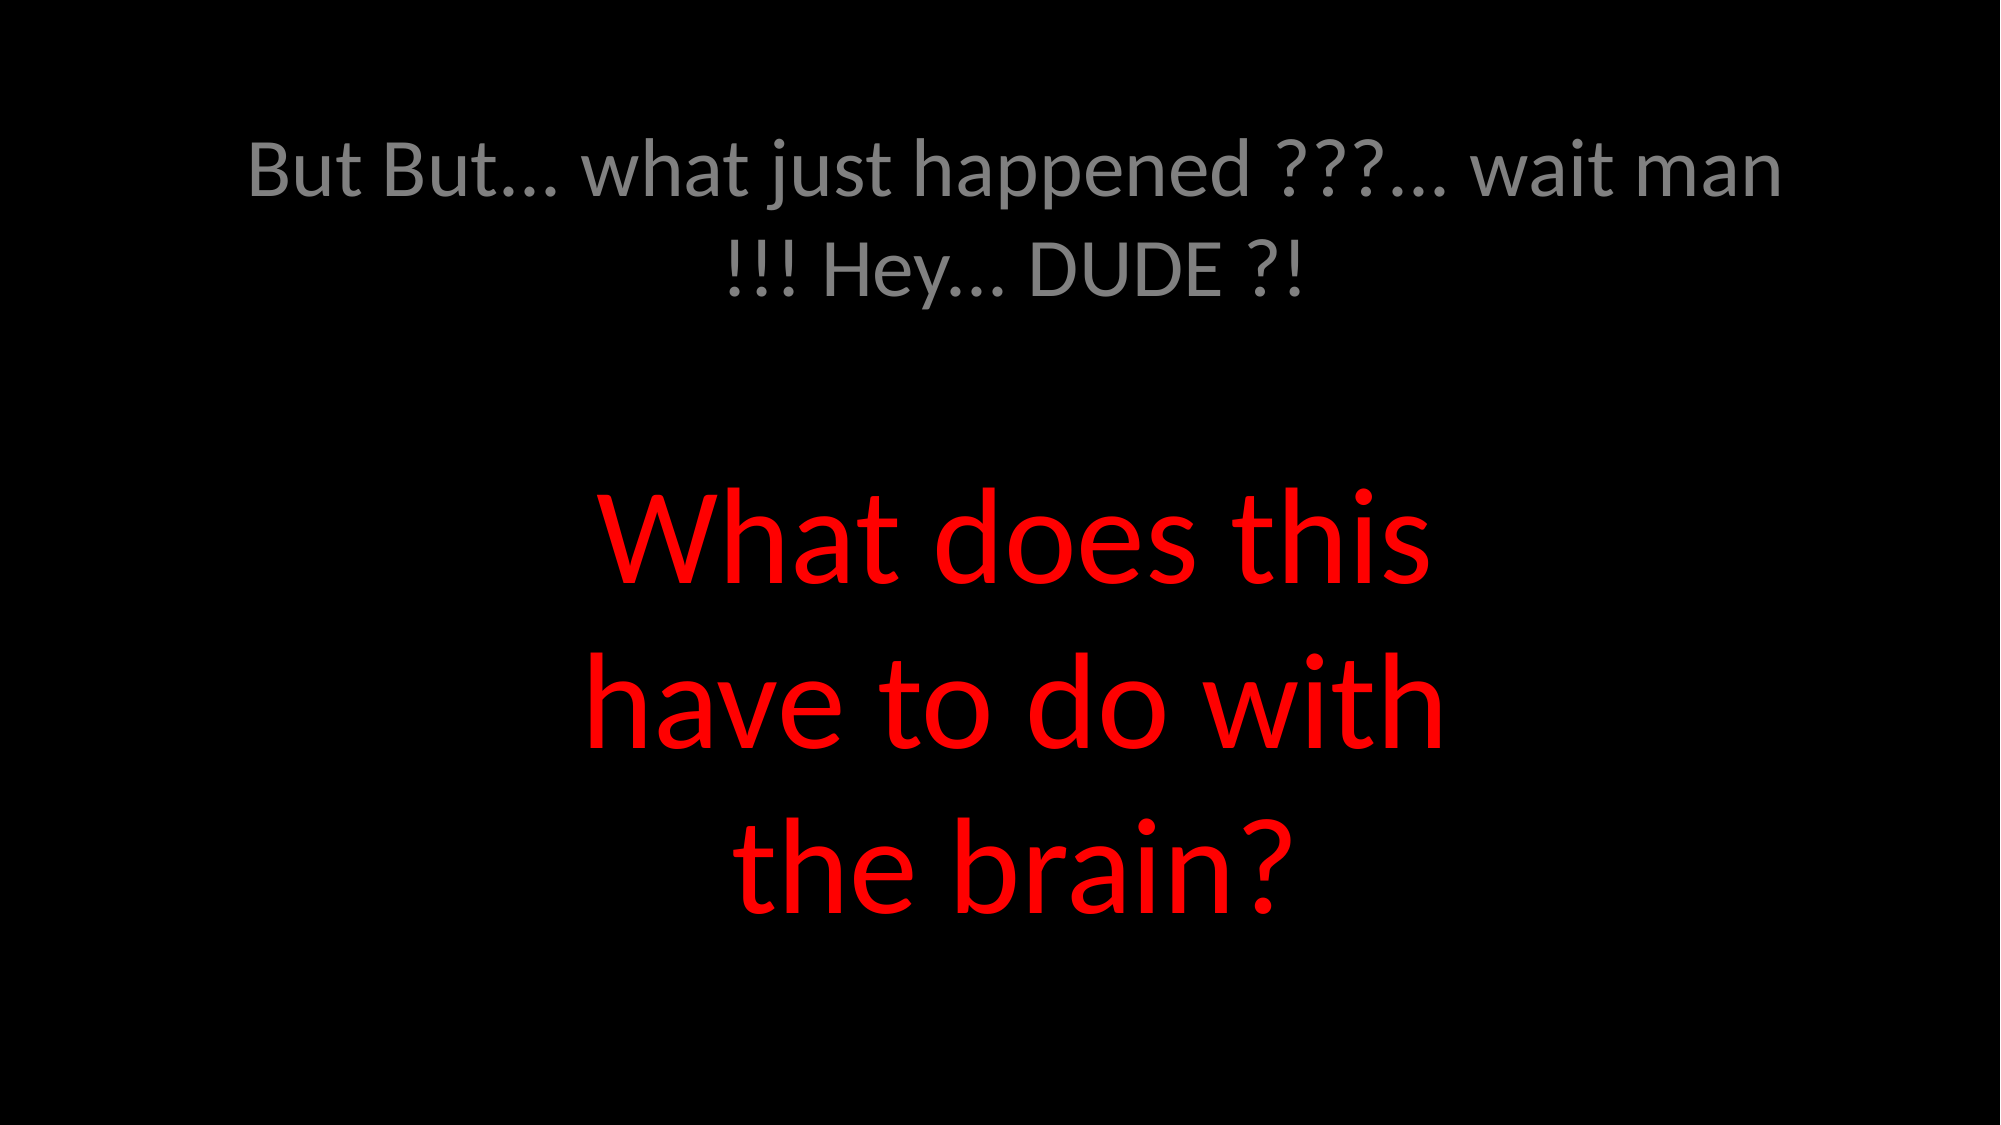

But But... what just happened ???... wait man !!! Hey... DUDE ?!
What does this
have to do with
the brain?